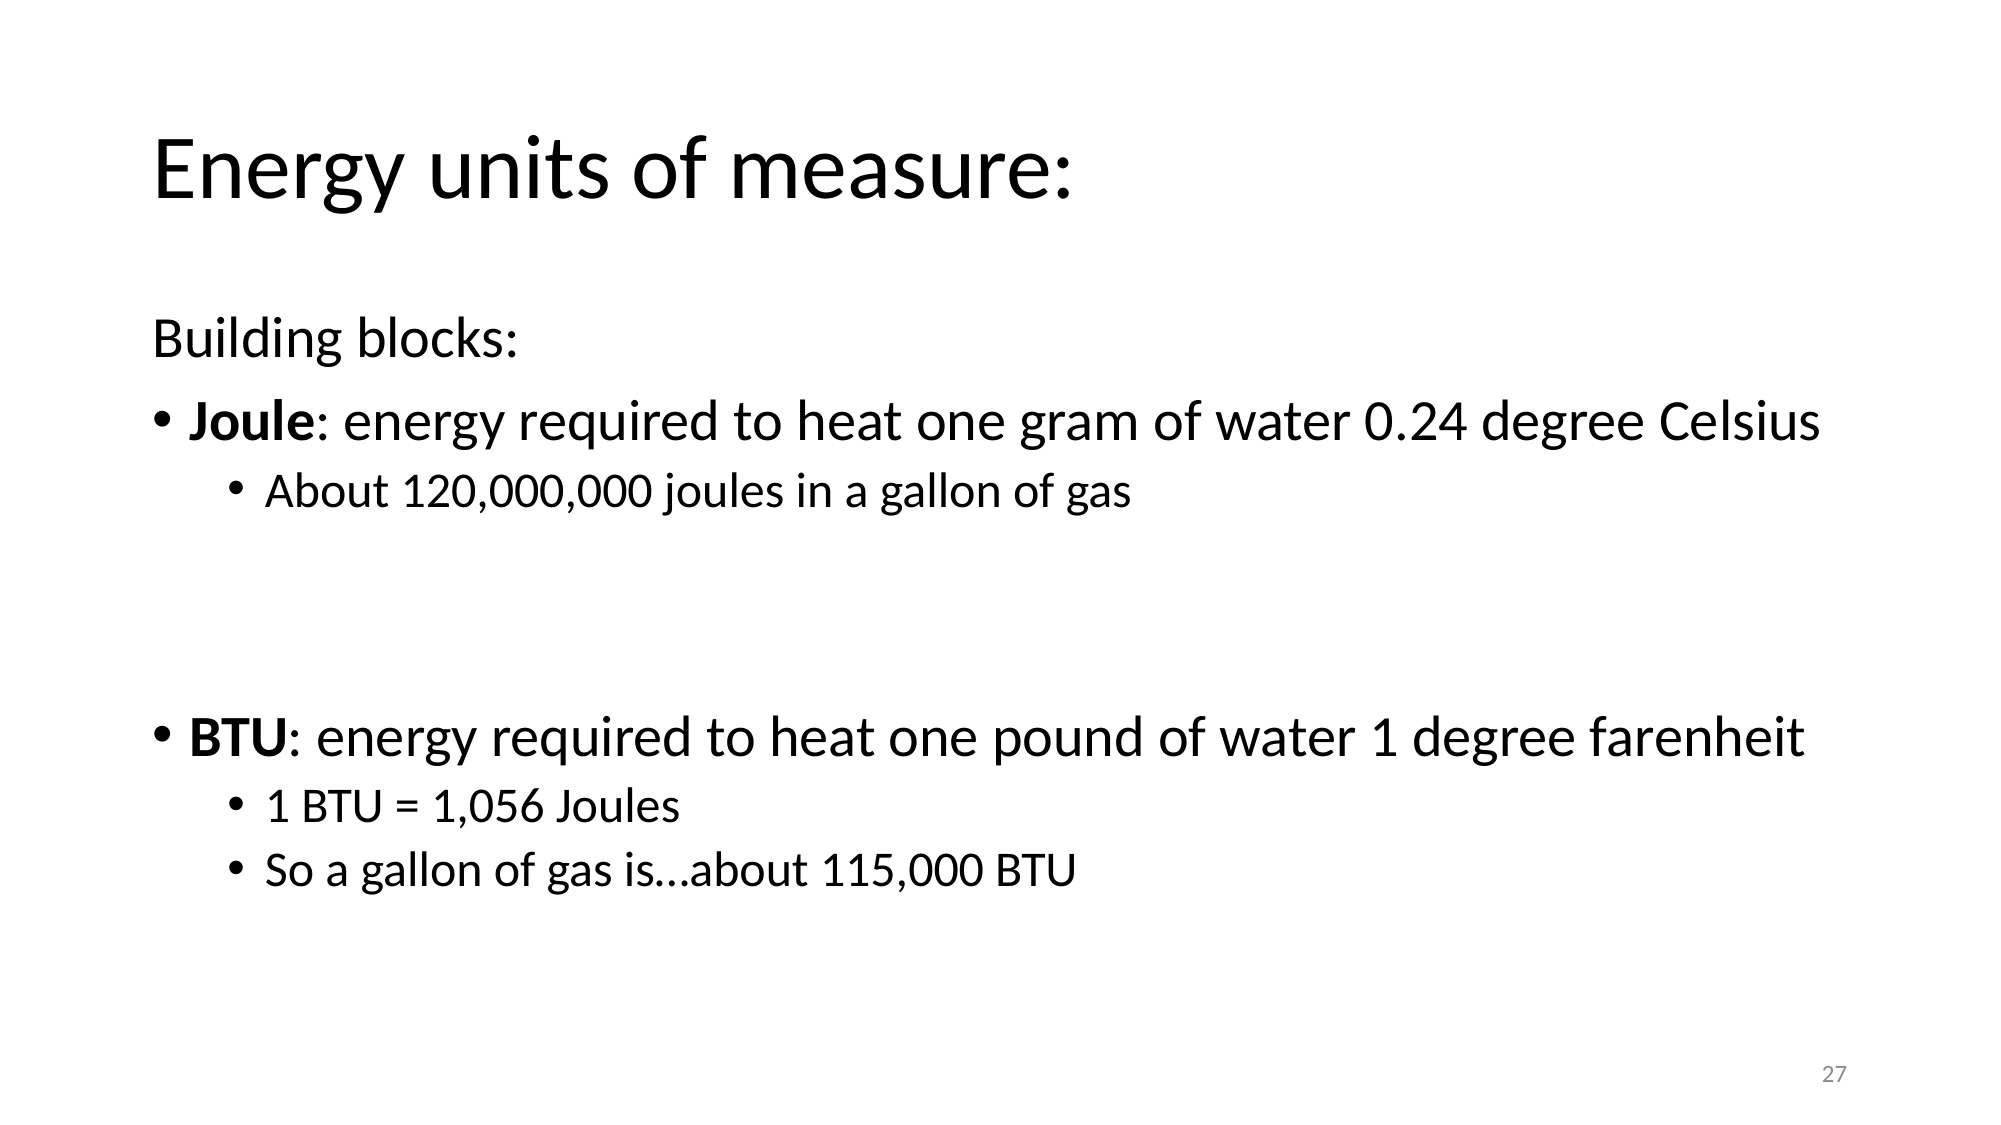

# Energy units of measure:
Building blocks:
Joule: energy required to heat one gram of water 0.24 degree Celsius
About 120,000,000 joules in a gallon of gas

BTU: energy required to heat one pound of water 1 degree farenheit
1 BTU = 1,056 Joules
So a gallon of gas is…about 115,000 BTU
27